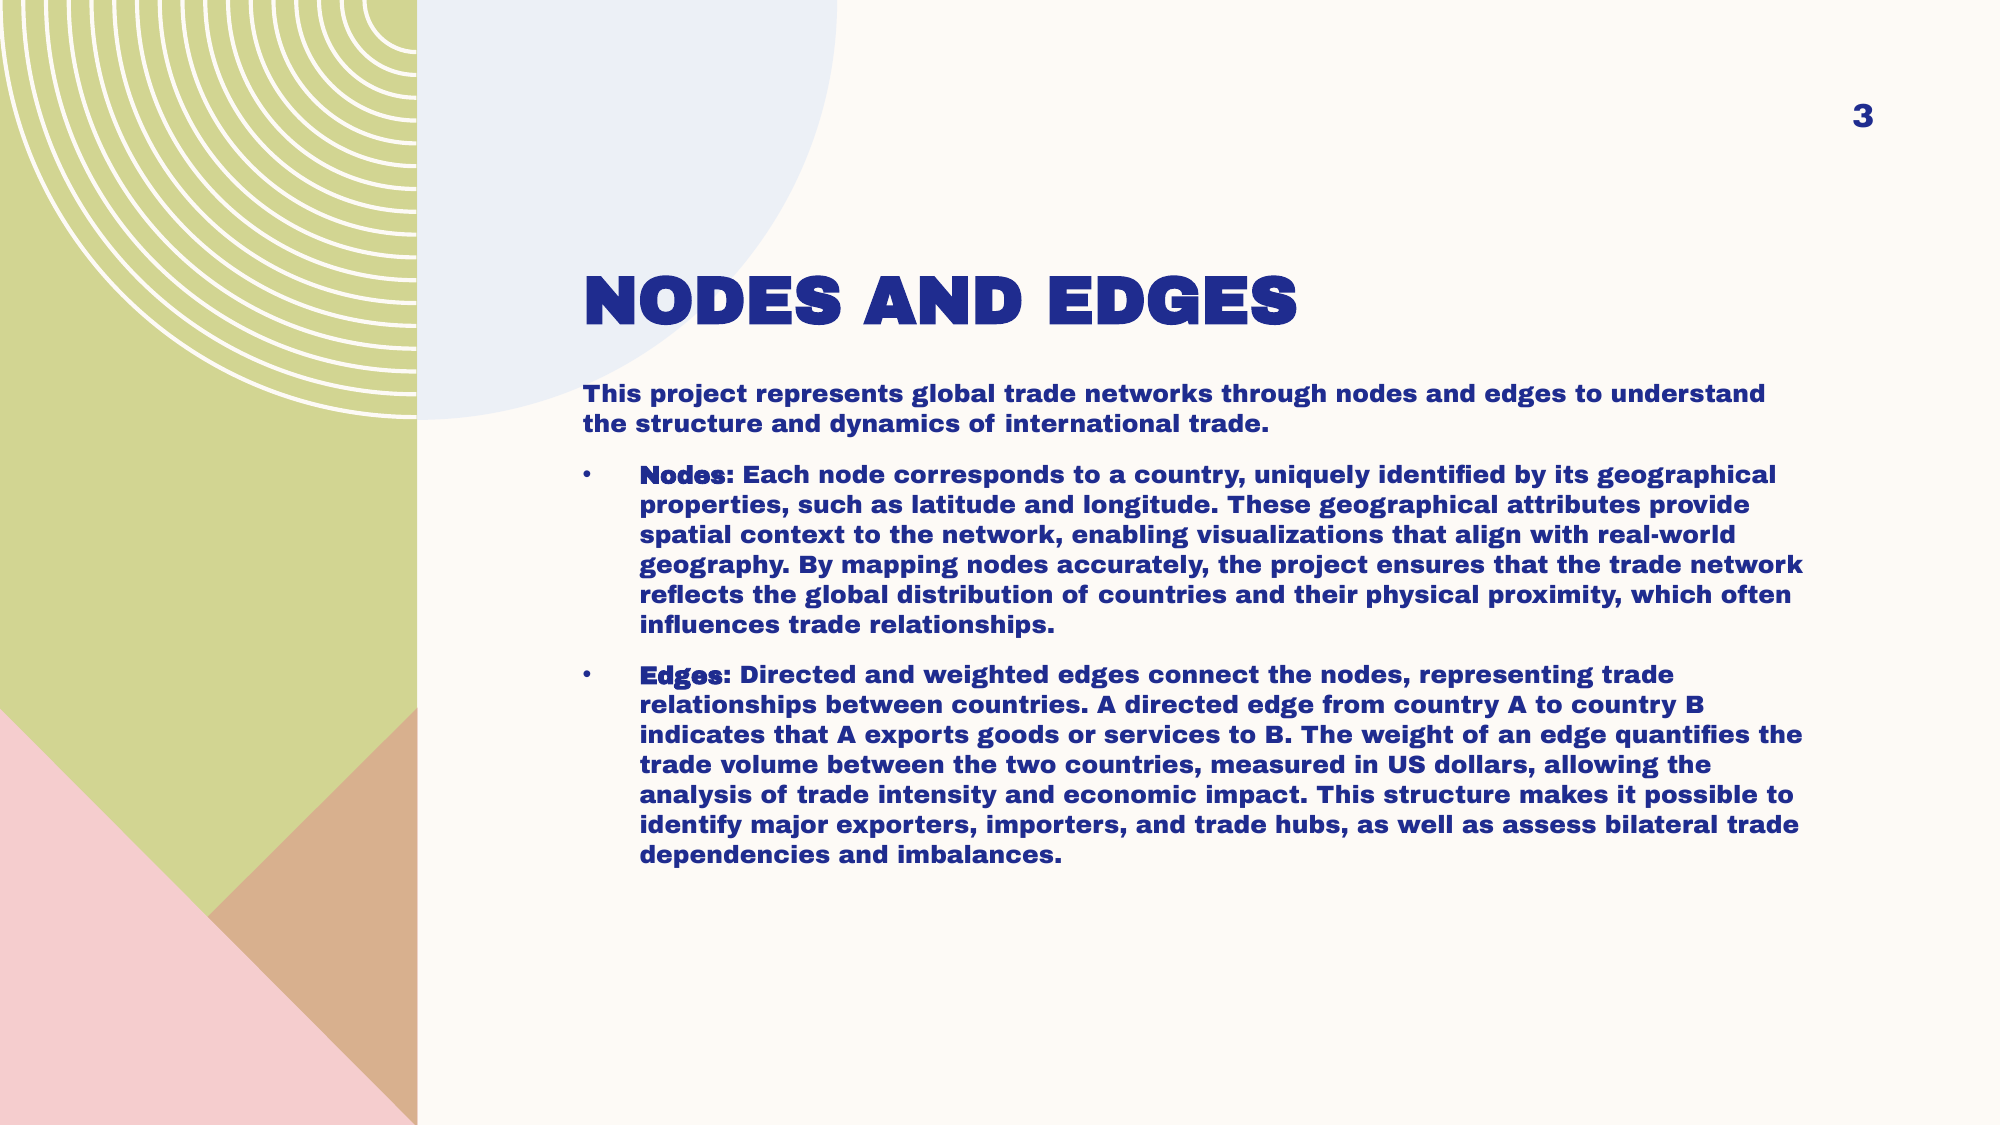

3
# Nodes and Edges
This project represents global trade networks through nodes and edges to understand the structure and dynamics of international trade.
Nodes: Each node corresponds to a country, uniquely identified by its geographical properties, such as latitude and longitude. These geographical attributes provide spatial context to the network, enabling visualizations that align with real-world geography. By mapping nodes accurately, the project ensures that the trade network reflects the global distribution of countries and their physical proximity, which often influences trade relationships.
Edges: Directed and weighted edges connect the nodes, representing trade relationships between countries. A directed edge from country A to country B indicates that A exports goods or services to B. The weight of an edge quantifies the trade volume between the two countries, measured in US dollars, allowing the analysis of trade intensity and economic impact. This structure makes it possible to identify major exporters, importers, and trade hubs, as well as assess bilateral trade dependencies and imbalances.